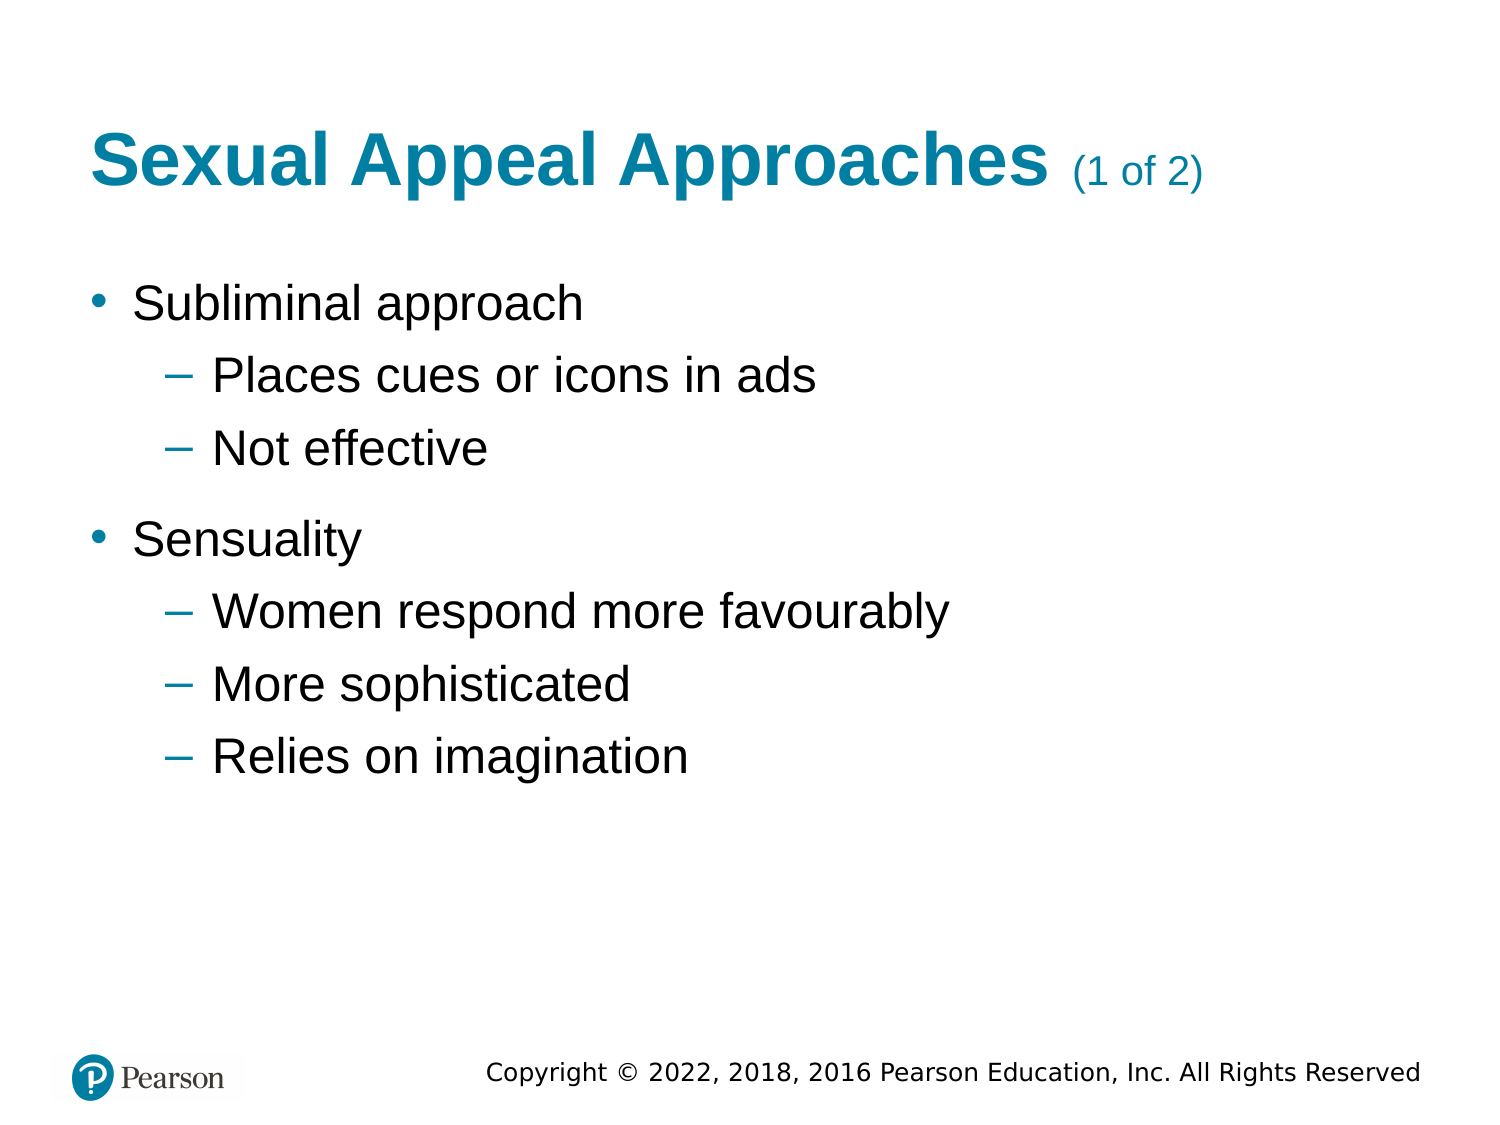

# Sexual Appeal Approaches (1 of 2)
Subliminal approach
Places cues or icons in ads
Not effective
Sensuality
Women respond more favourably
More sophisticated
Relies on imagination